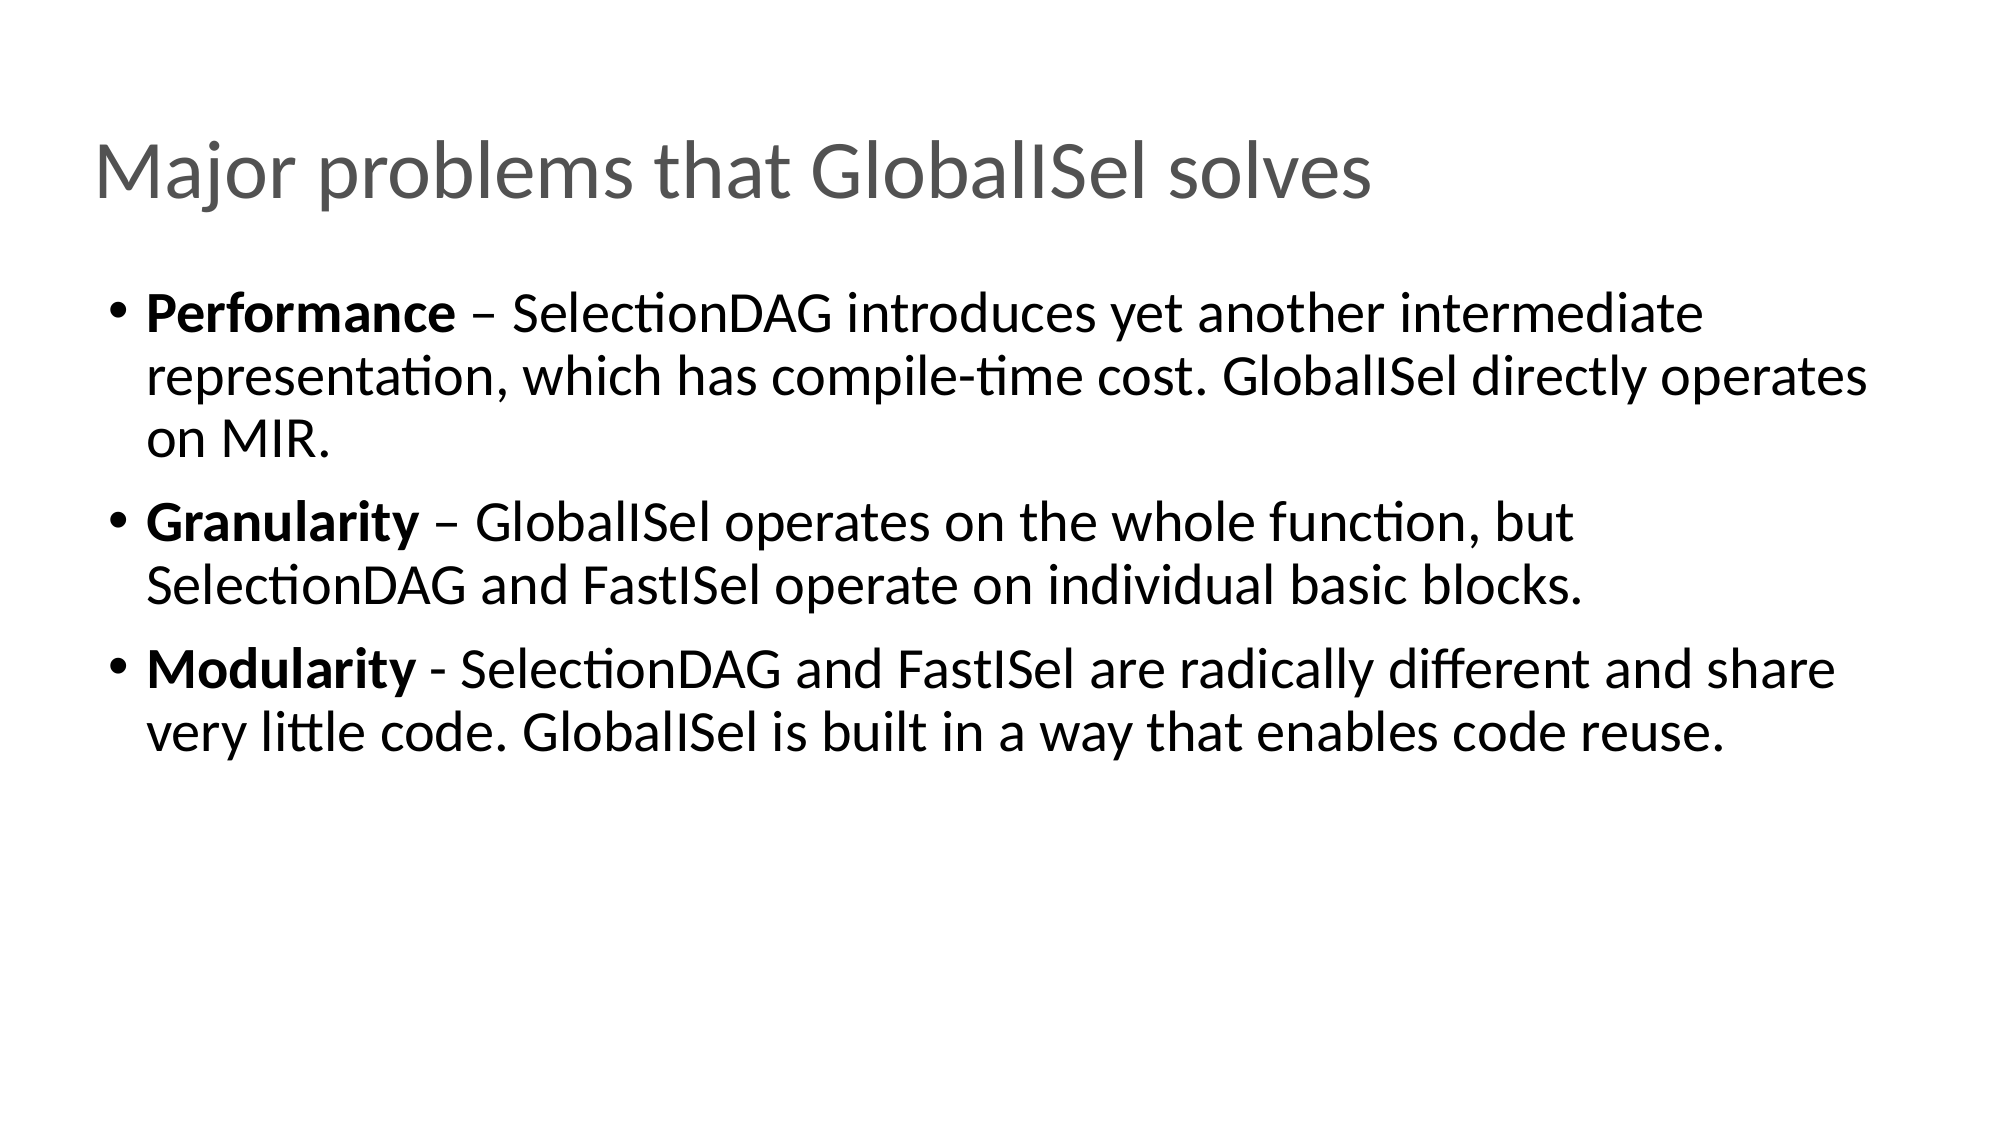

# Major problems that GlobalISel solves
Performance – SelectionDAG introduces yet another intermediate representation, which has compile-time cost. GlobalISel directly operates on MIR.
Granularity – GlobalISel operates on the whole function, but SelectionDAG and FastISel operate on individual basic blocks.
Modularity - SelectionDAG and FastISel are radically different and share very little code. GlobalISel is built in a way that enables code reuse.